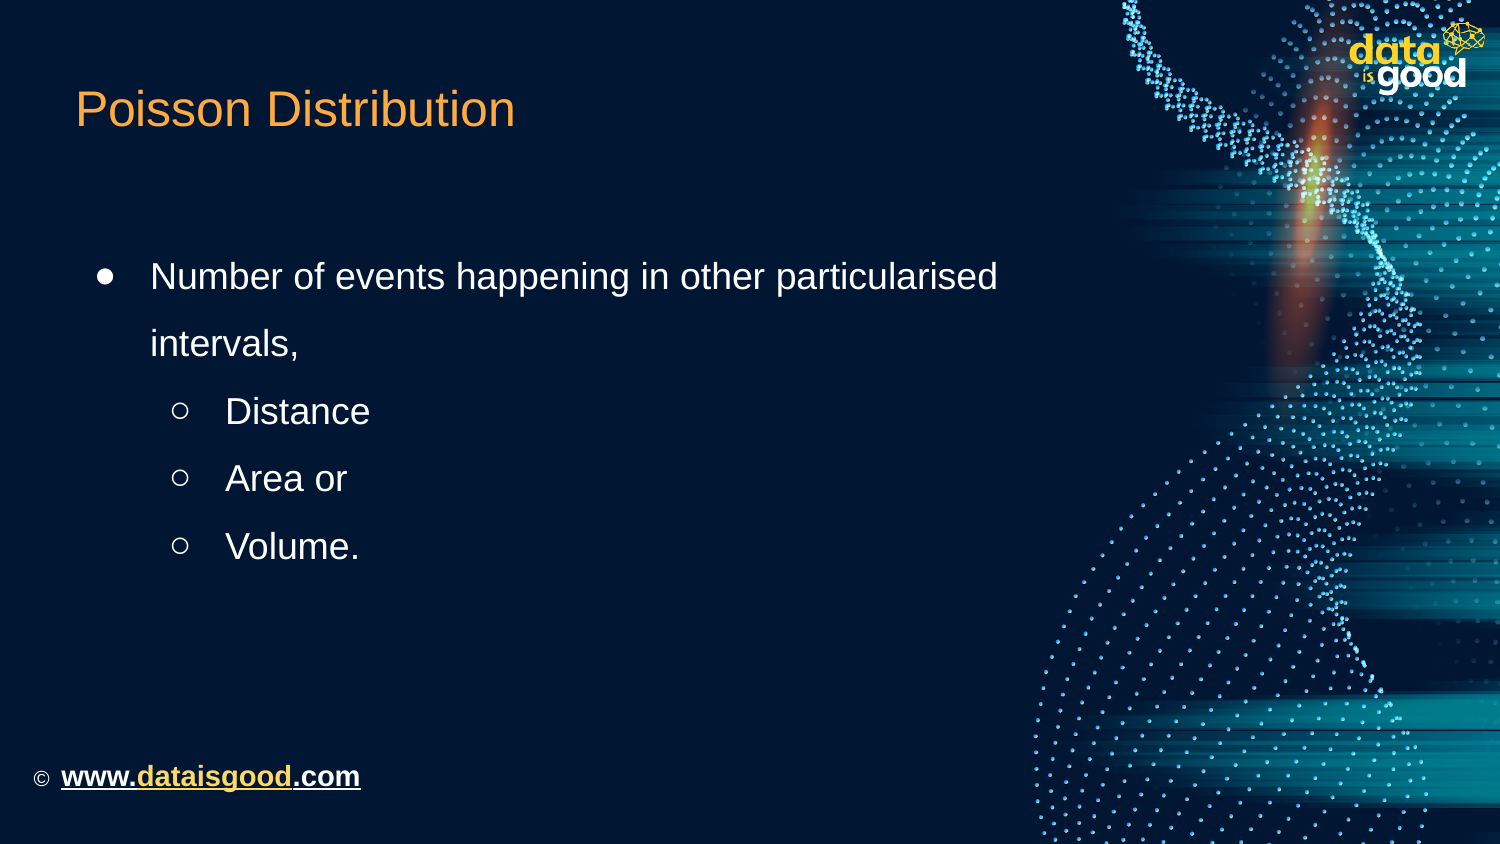

# Poisson Distribution
Number of events happening in other particularised intervals,
Distance
Area or
Volume.